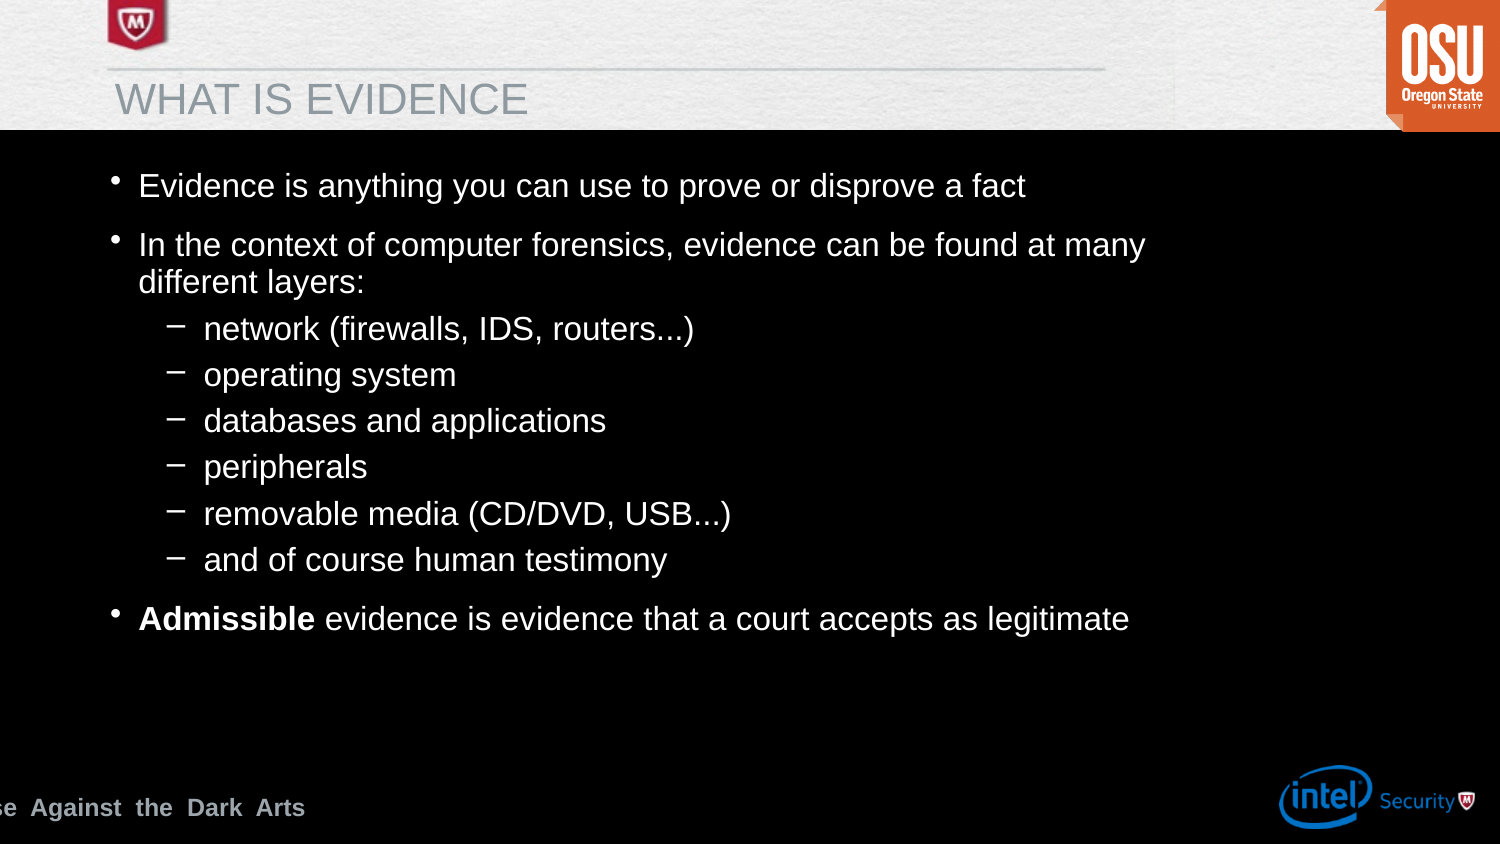

# What is evidence
Evidence is anything you can use to prove or disprove a fact
In the context of computer forensics, evidence can be found at many different layers:
network (firewalls, IDS, routers...)
operating system
databases and applications
peripherals
removable media (CD/DVD, USB...)
and of course human testimony
Admissible evidence is evidence that a court accepts as legitimate